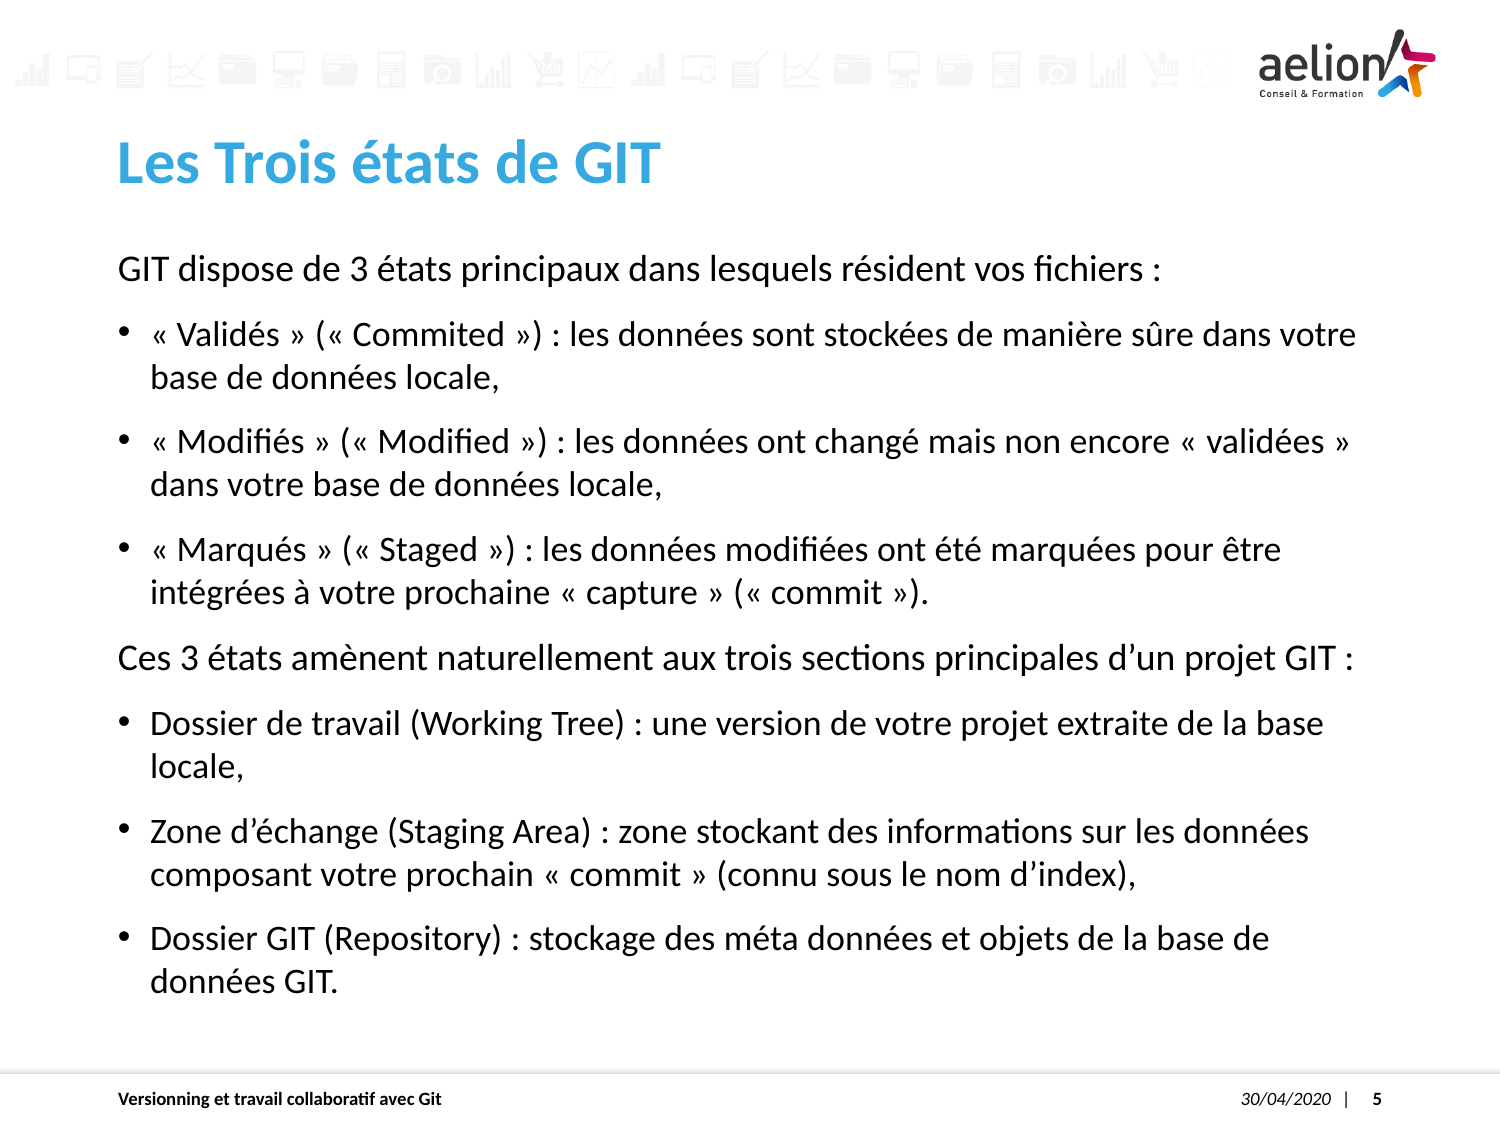

Les Trois états de GIT
GIT dispose de 3 états principaux dans lesquels résident vos fichiers :
« Validés » (« Commited ») : les données sont stockées de manière sûre dans votre base de données locale,
« Modifiés » (« Modified ») : les données ont changé mais non encore « validées » dans votre base de données locale,
« Marqués » (« Staged ») : les données modifiées ont été marquées pour être intégrées à votre prochaine « capture » (« commit »).
Ces 3 états amènent naturellement aux trois sections principales d’un projet GIT :
Dossier de travail (Working Tree) : une version de votre projet extraite de la base locale,
Zone d’échange (Staging Area) : zone stockant des informations sur les données composant votre prochain « commit » (connu sous le nom d’index),
Dossier GIT (Repository) : stockage des méta données et objets de la base de données GIT.
Versionning et travail collaboratif avec Git
30/04/2020
5